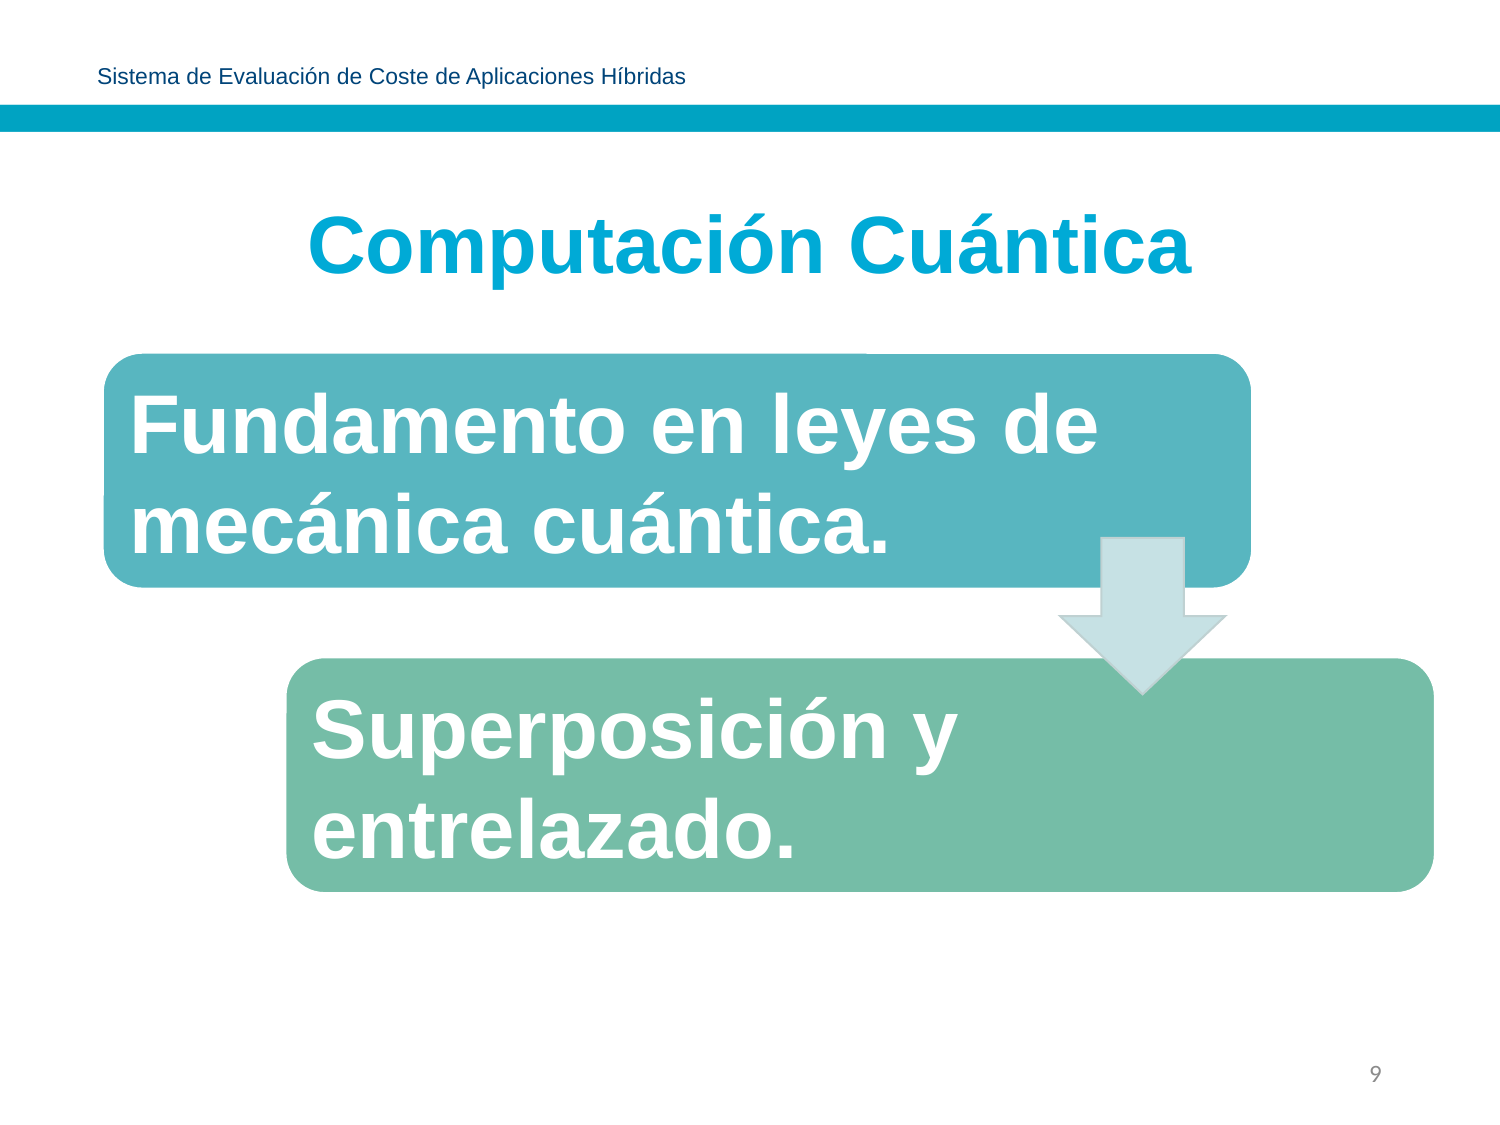

Sistema de Evaluación de Coste de Aplicaciones Híbridas

Computación Cuántica
Fundamento en leyes de
mecánica cuántica.

Superposición y
entrelazado.
9